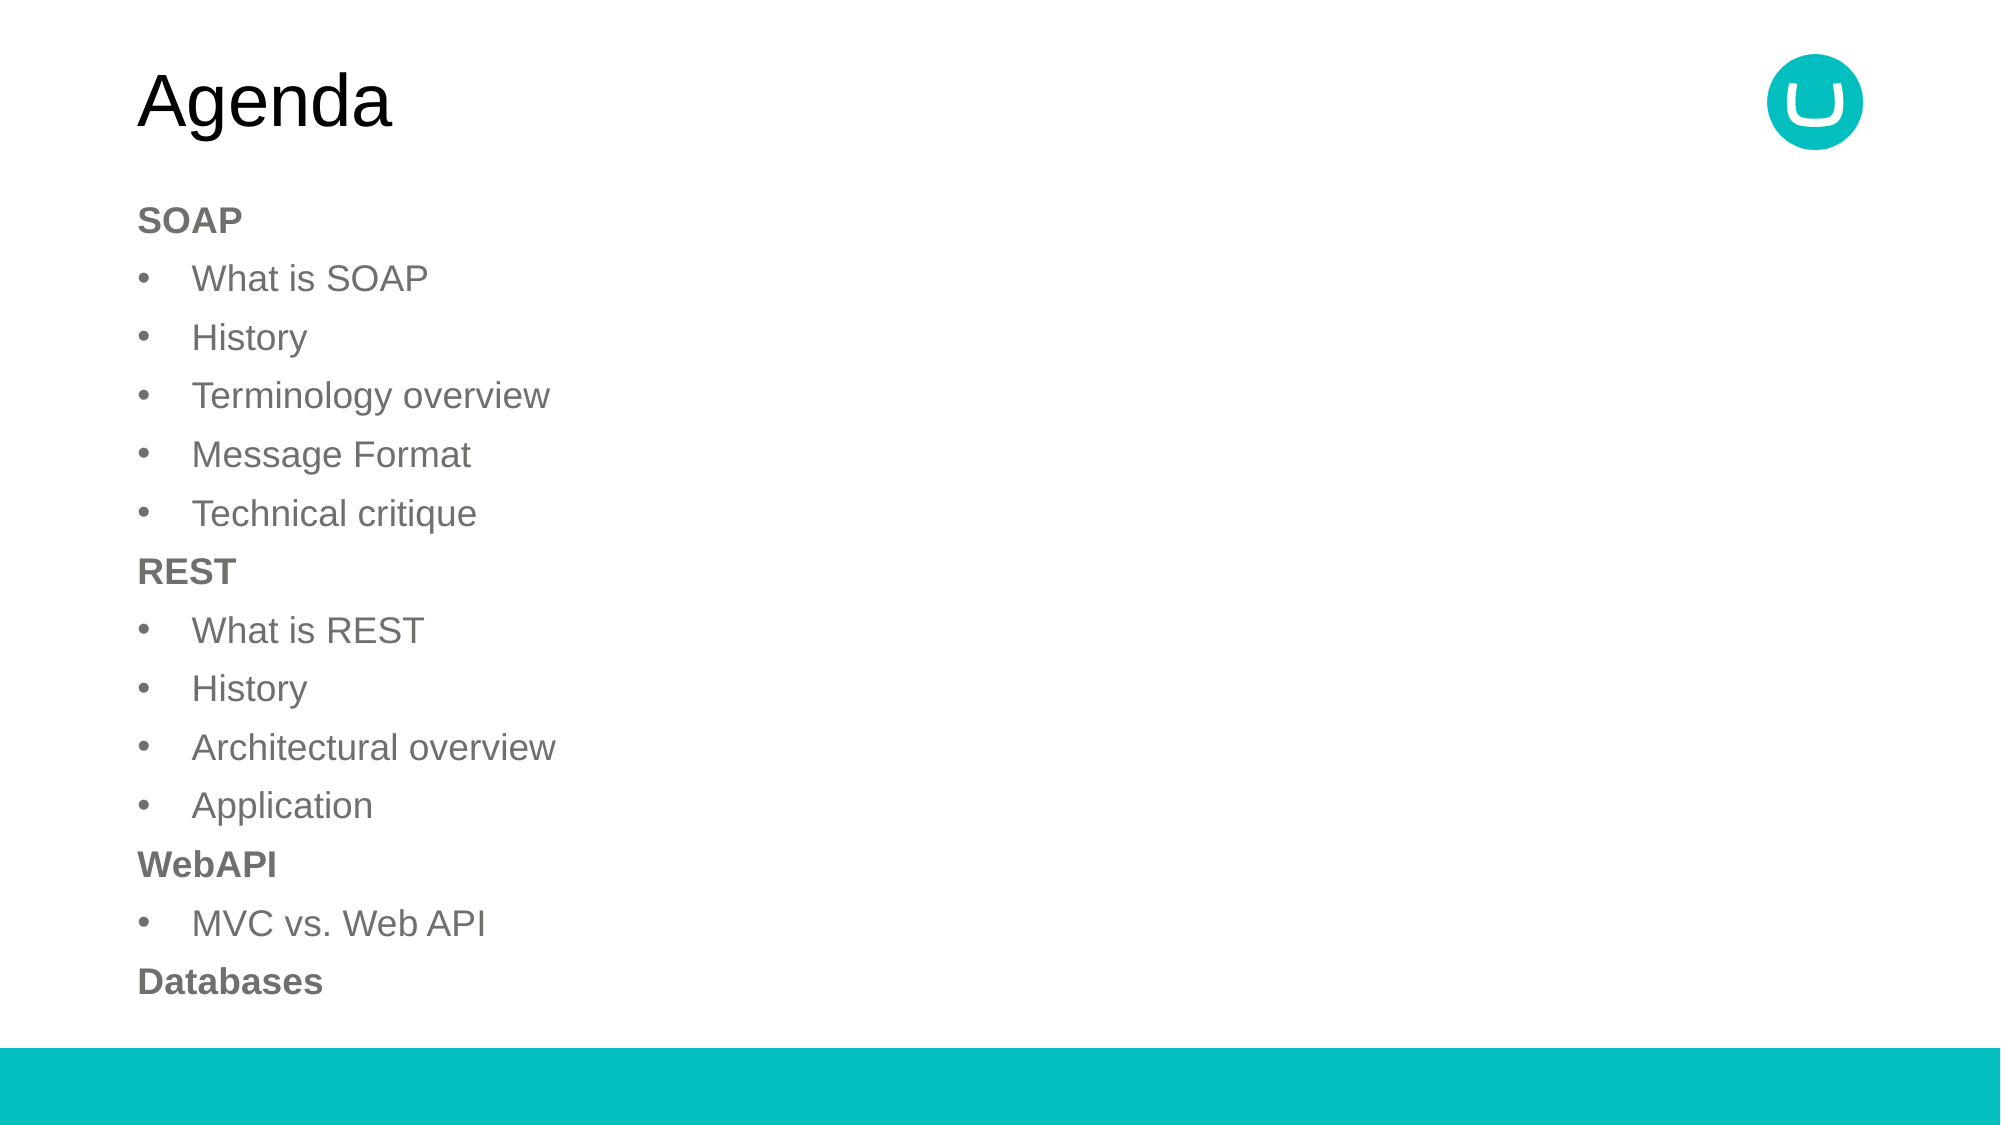

# Agenda
SOAP
What is SOAP
History
Terminology overview
Message Format
Technical critique
REST
What is REST
History
Architectural overview
Application
WebAPI
MVC vs. Web API
Databases